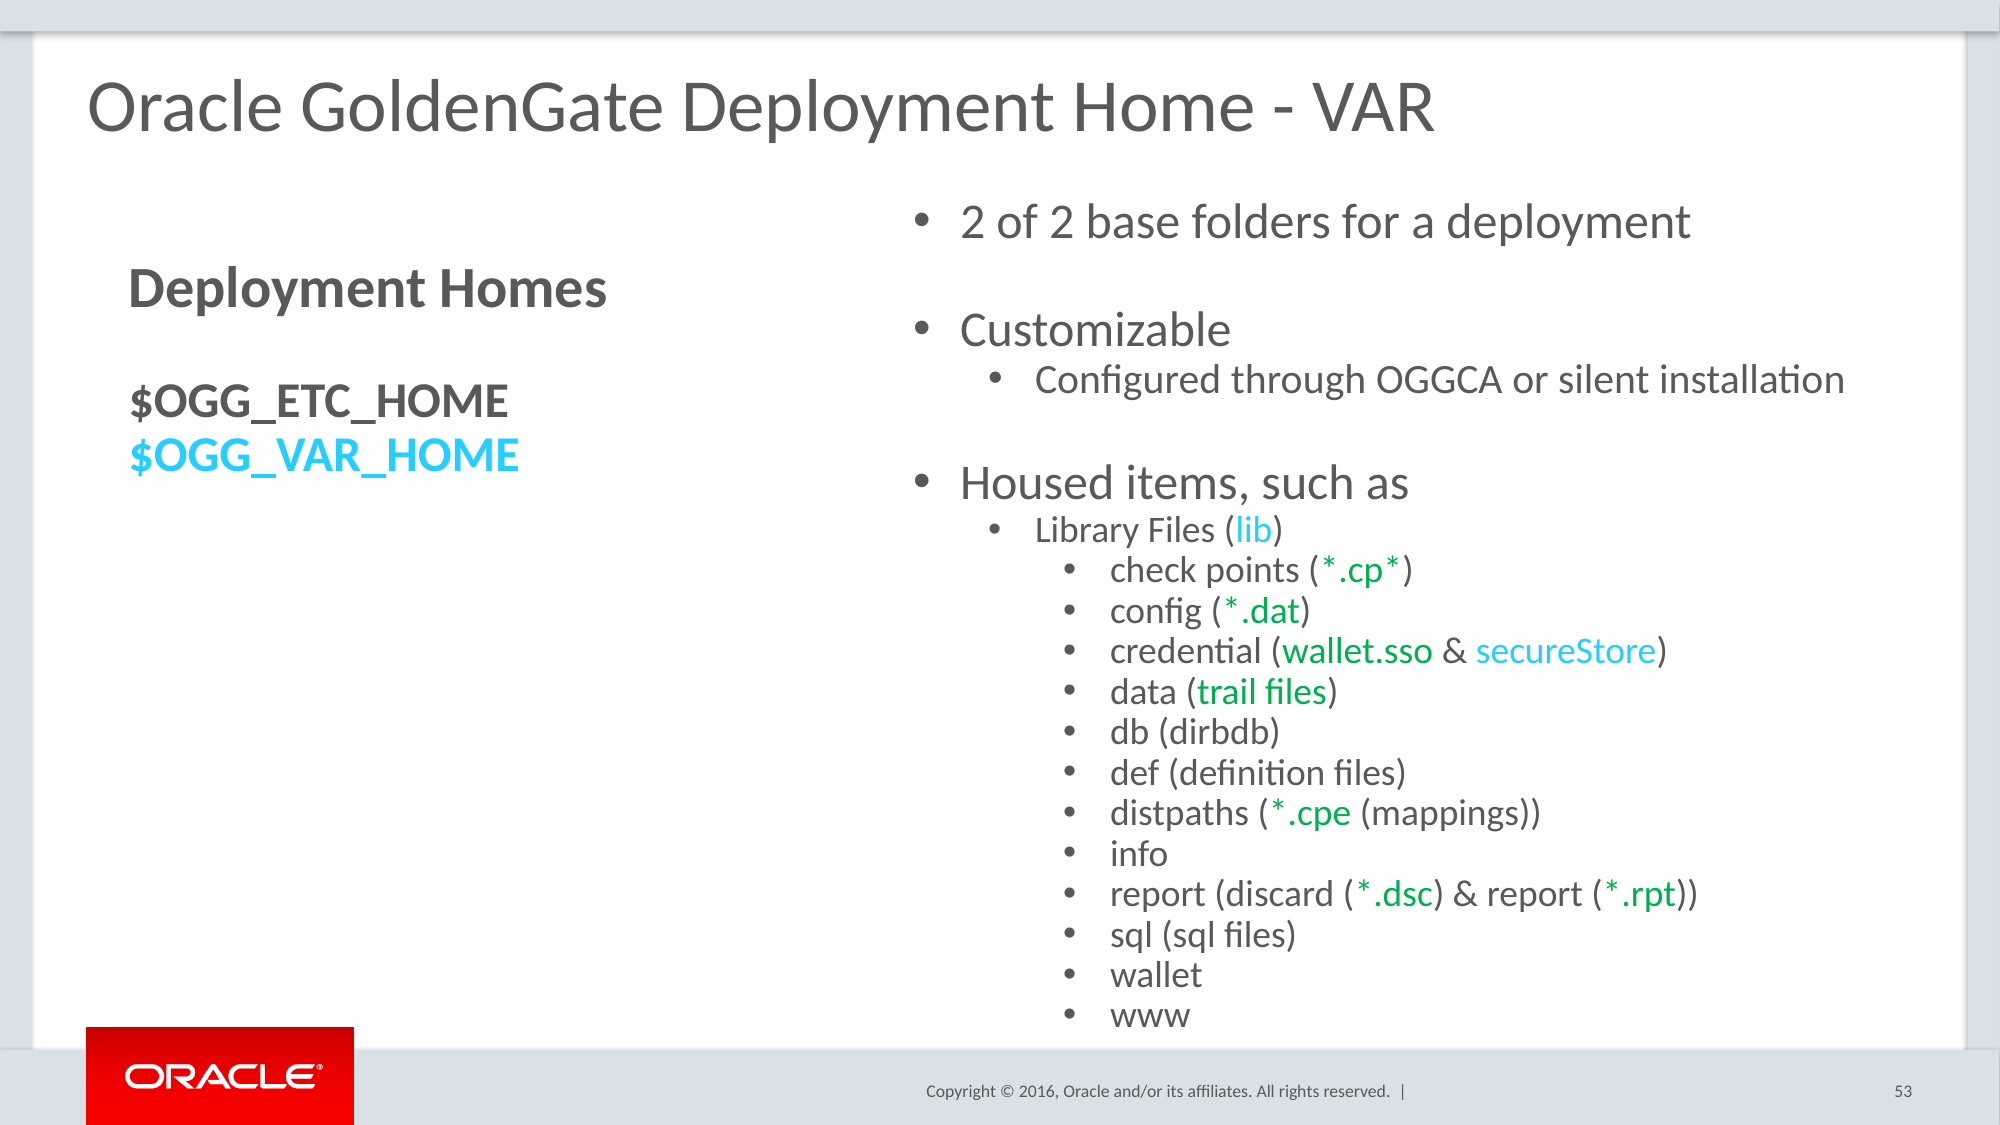

# Oracle GoldenGate Deployment Home - VAR
2 of 2 base folders for a deployment

Customizable
Configured through OGGCA or silent installation

Housed items, such as
Library Files (lib)
check points (*.cp*)
config (*.dat)
credential (wallet.sso & secureStore)
data (trail files)
db (dirbdb)
def (definition files)
distpaths (*.cpe (mappings))
info
report (discard (*.dsc) & report (*.rpt))
sql (sql files)
wallet
www
Deployment Homes
$OGG_ETC_HOME
$OGG_VAR_HOME
53